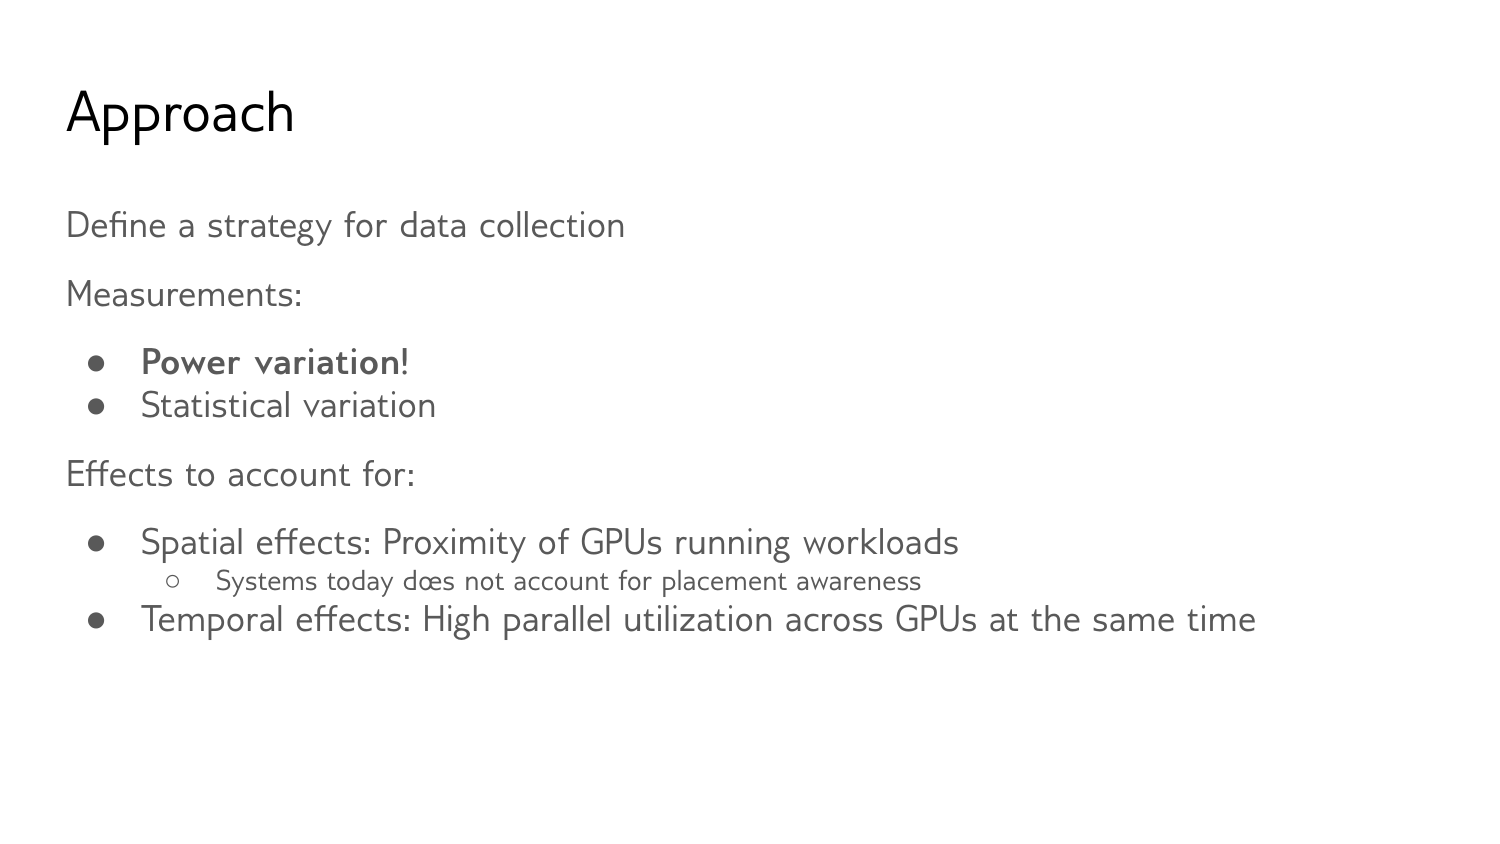

# Approach
Define a strategy for data collection
Measurements:
Power variation!
Statistical variation
Effects to account for:
Spatial effects: Proximity of GPUs running workloads
Systems today does not account for placement awareness
Temporal effects: High parallel utilization across GPUs at the same time